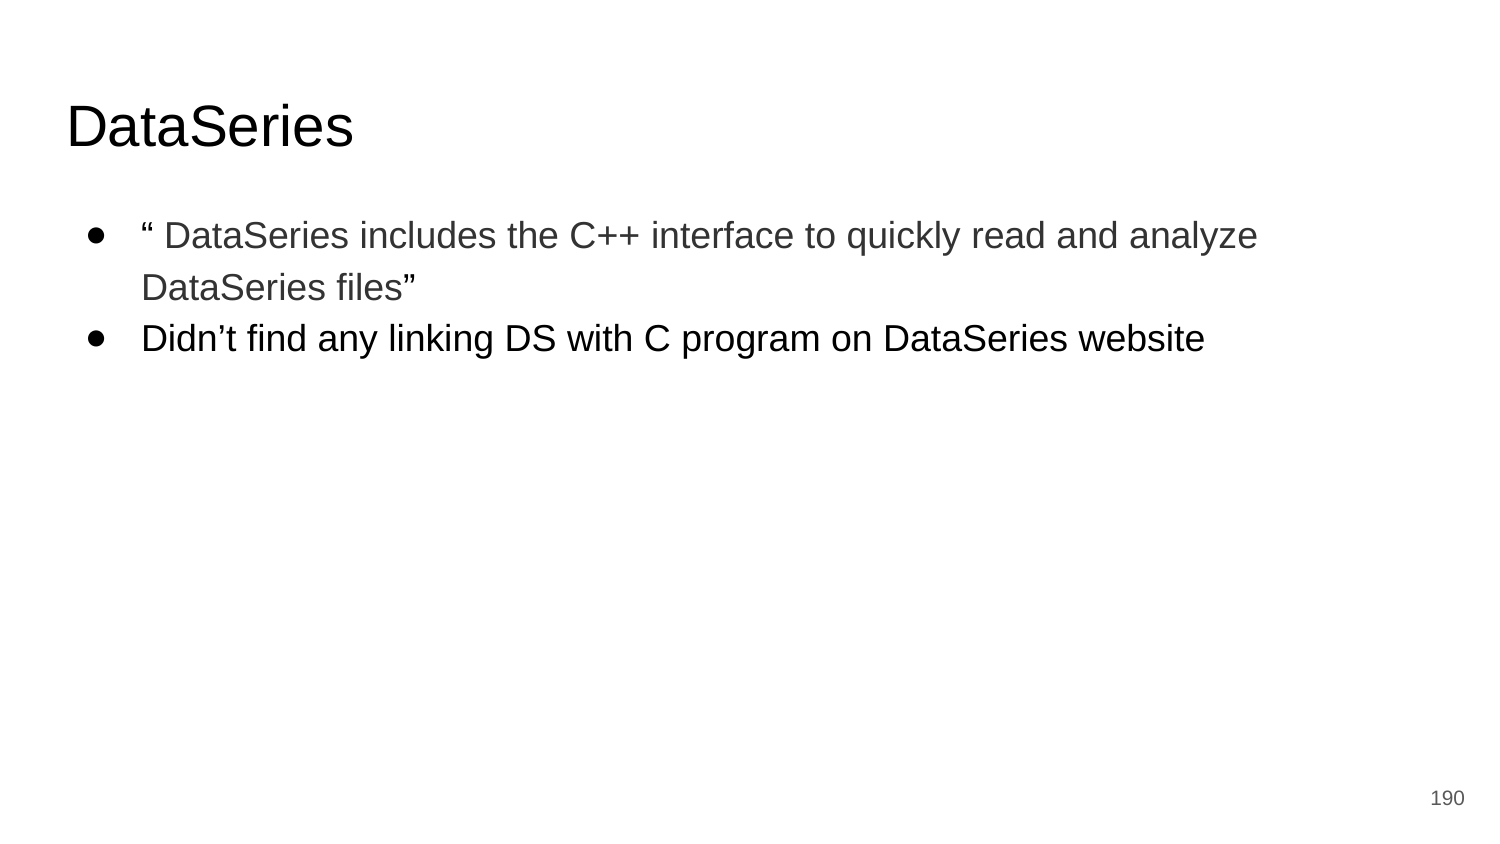

# DataSeries
“ DataSeries includes the C++ interface to quickly read and analyze DataSeries files”
Didn’t find any linking DS with C program on DataSeries website
190